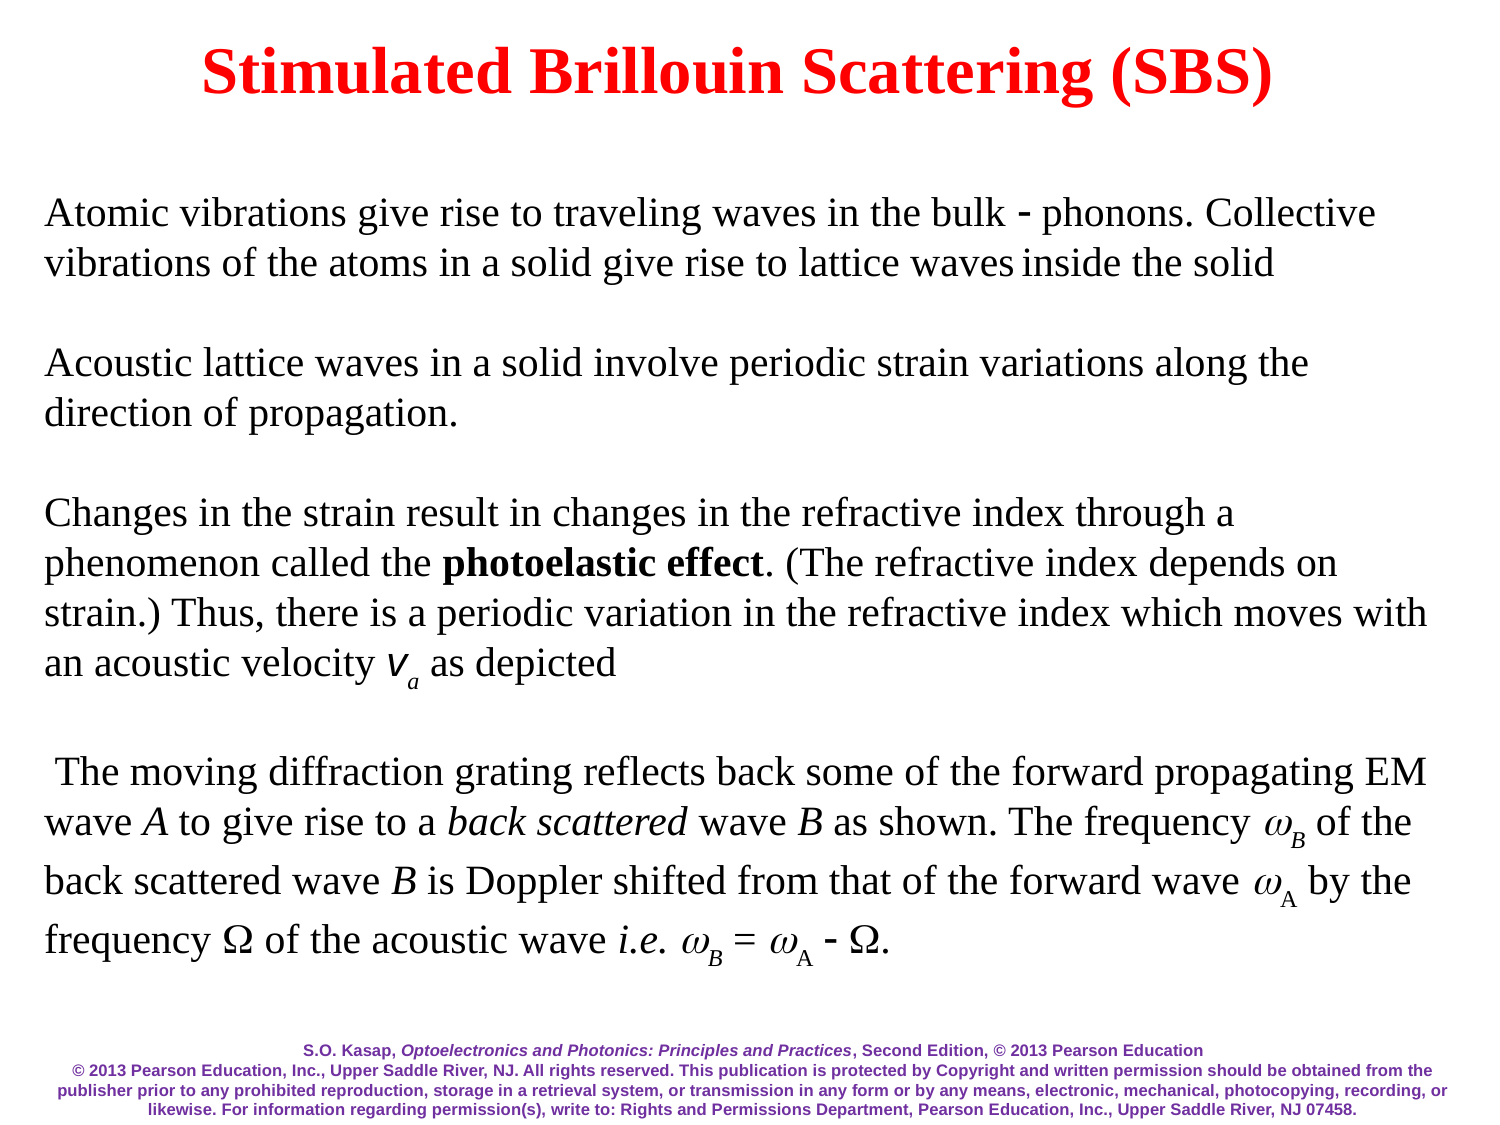

# Stimulated Brillouin Scattering (SBS)
Atomic vibrations give rise to traveling waves in the bulk − phonons. Collective vibrations of the atoms in a solid give rise to lattice waves inside the solid

Acoustic lattice waves in a solid involve periodic strain variations along the direction of propagation.

Changes in the strain result in changes in the refractive index through a phenomenon called the photoelastic effect. (The refractive index depends on strain.) Thus, there is a periodic variation in the refractive index which moves with an acoustic velocity va as depicted

 The moving diffraction grating reflects back some of the forward propagating EM wave A to give rise to a back scattered wave B as shown. The frequency ωB of the back scattered wave B is Doppler shifted from that of the forward wave ωA by the frequency Ω of the acoustic wave i.e. ωB = ωA − Ω.